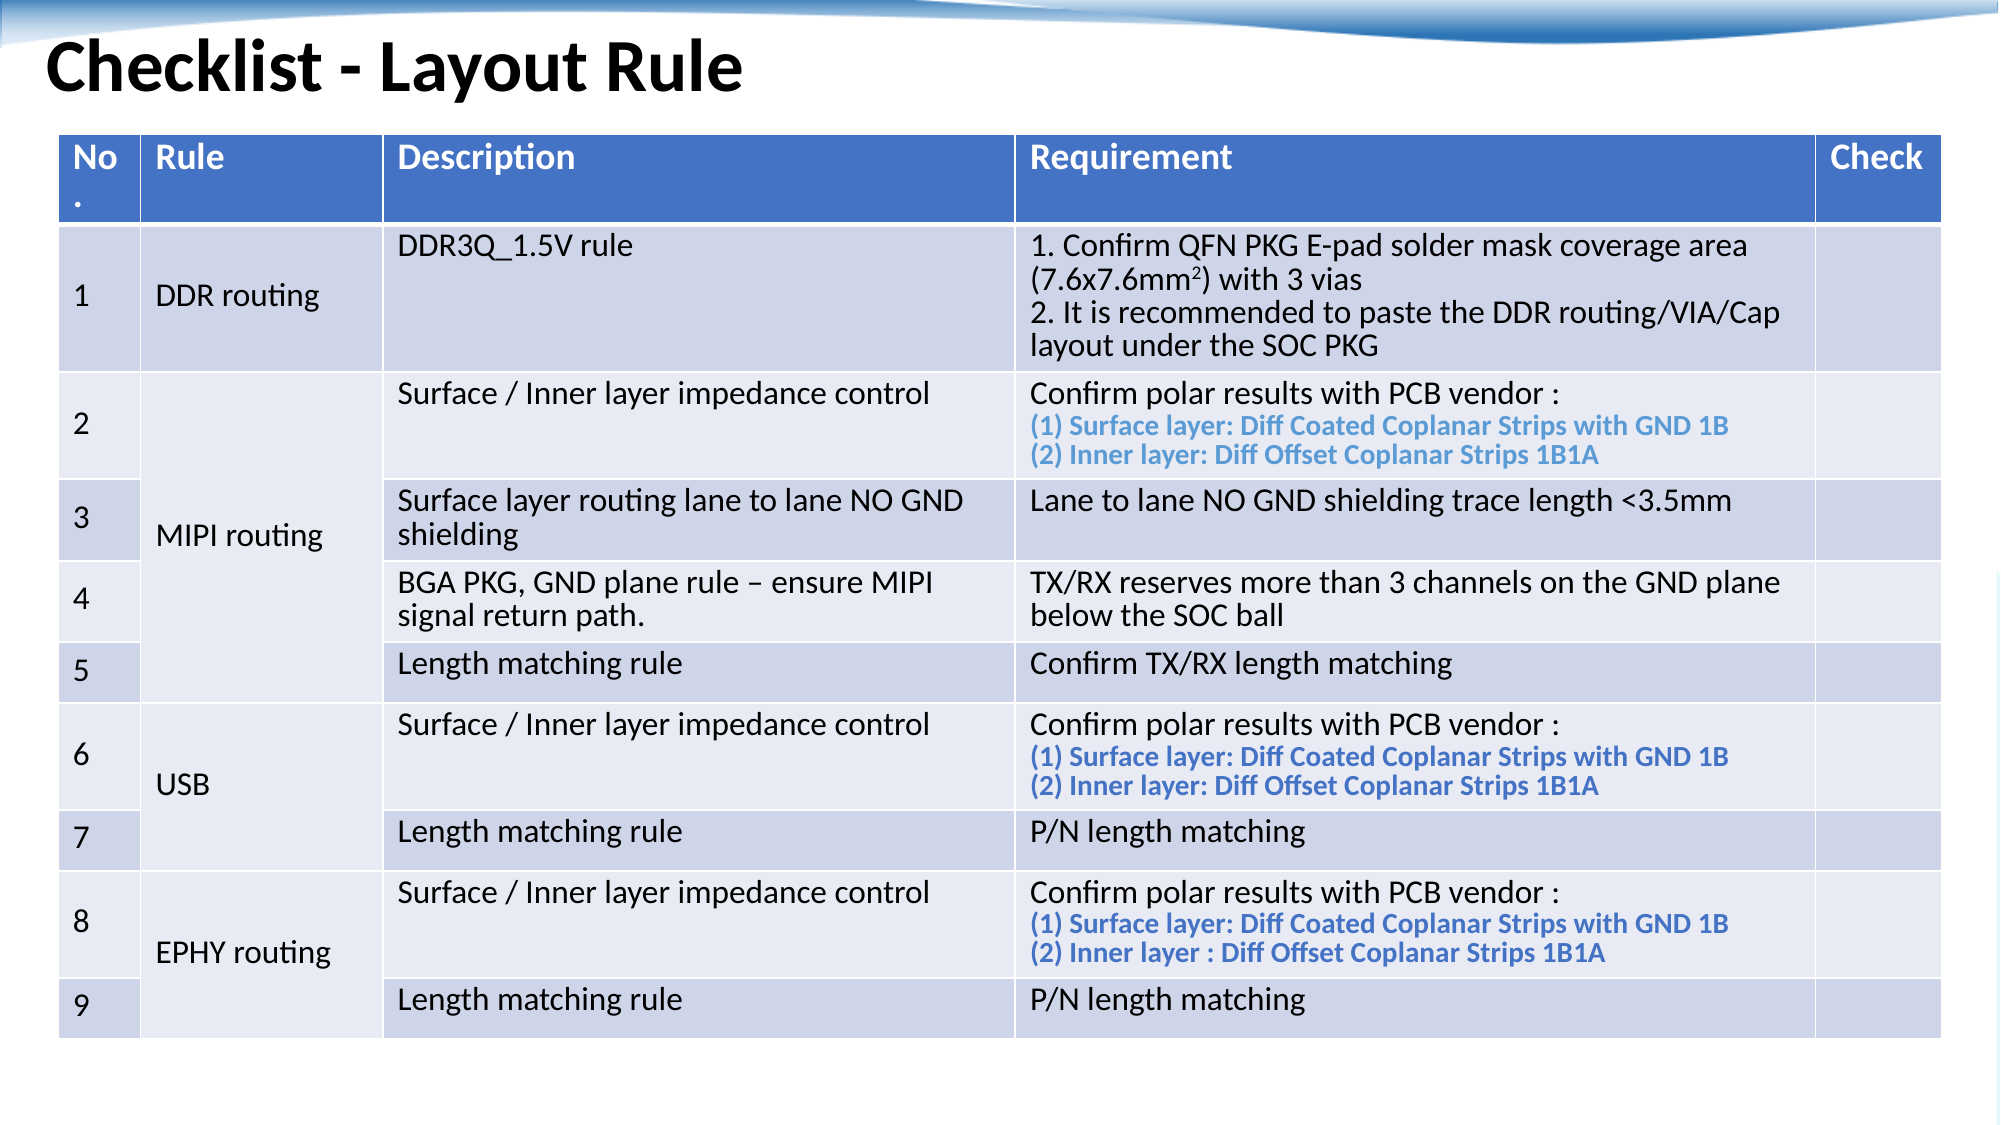

Checklist - Layout Rule
| No. | Rule | Description | Requirement | Check |
| --- | --- | --- | --- | --- |
| 1 | DDR routing | DDR3Q\_1.5V rule | 1. Confirm QFN PKG E-pad solder mask coverage area (7.6x7.6mm2) with 3 vias 2. It is recommended to paste the DDR routing/VIA/Cap layout under the SOC PKG |  |
| 2 | MIPI routing | Surface / Inner layer impedance control | Confirm polar results with PCB vendor : (1) Surface layer: Diff Coated Coplanar Strips with GND 1B (2) Inner layer: Diff Offset Coplanar Strips 1B1A |  |
| 3 |  | Surface layer routing lane to lane NO GND shielding | Lane to lane NO GND shielding trace length <3.5mm |  |
| 4 |  | BGA PKG, GND plane rule – ensure MIPI signal return path. | TX/RX reserves more than 3 channels on the GND plane below the SOC ball |  |
| 5 |  | Length matching rule | Confirm TX/RX length matching |  |
| 6 | USB | Surface / Inner layer impedance control | Confirm polar results with PCB vendor : (1) Surface layer: Diff Coated Coplanar Strips with GND 1B (2) Inner layer: Diff Offset Coplanar Strips 1B1A |  |
| 7 |  | Length matching rule | P/N length matching |  |
| 8 | EPHY routing | Surface / Inner layer impedance control | Confirm polar results with PCB vendor : (1) Surface layer: Diff Coated Coplanar Strips with GND 1B (2) Inner layer : Diff Offset Coplanar Strips 1B1A |  |
| 9 |  | Length matching rule | P/N length matching |  |